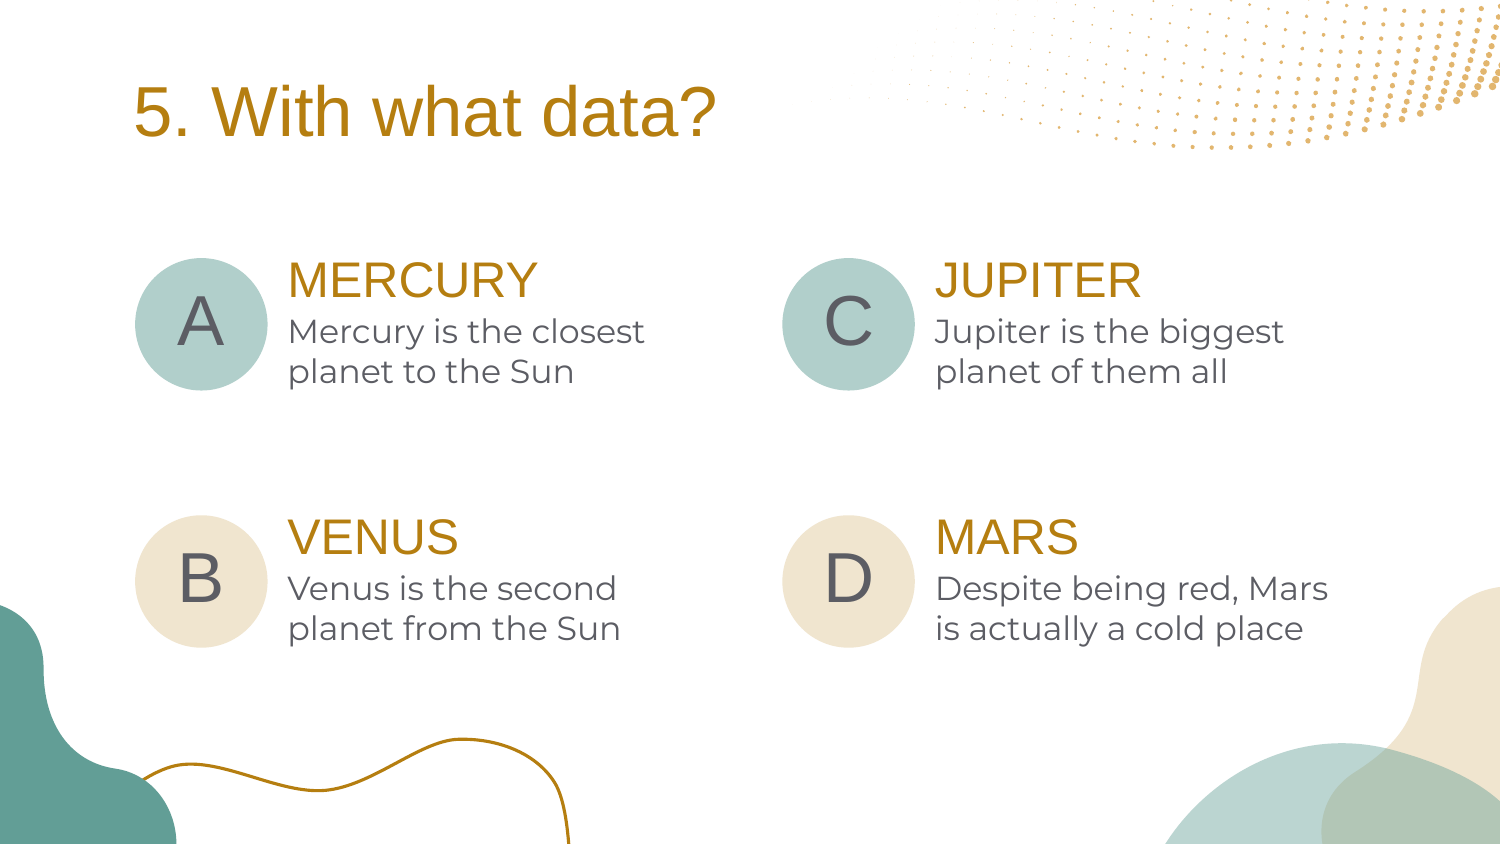

# 5. With what data?
MERCURY
JUPITER

A
C
Mercury is the closest planet to the Sun
Jupiter is the biggest planet of them all
VENUS
MARS

B
D
Venus is the second planet from the Sun
Despite being red, Mars is actually a cold place